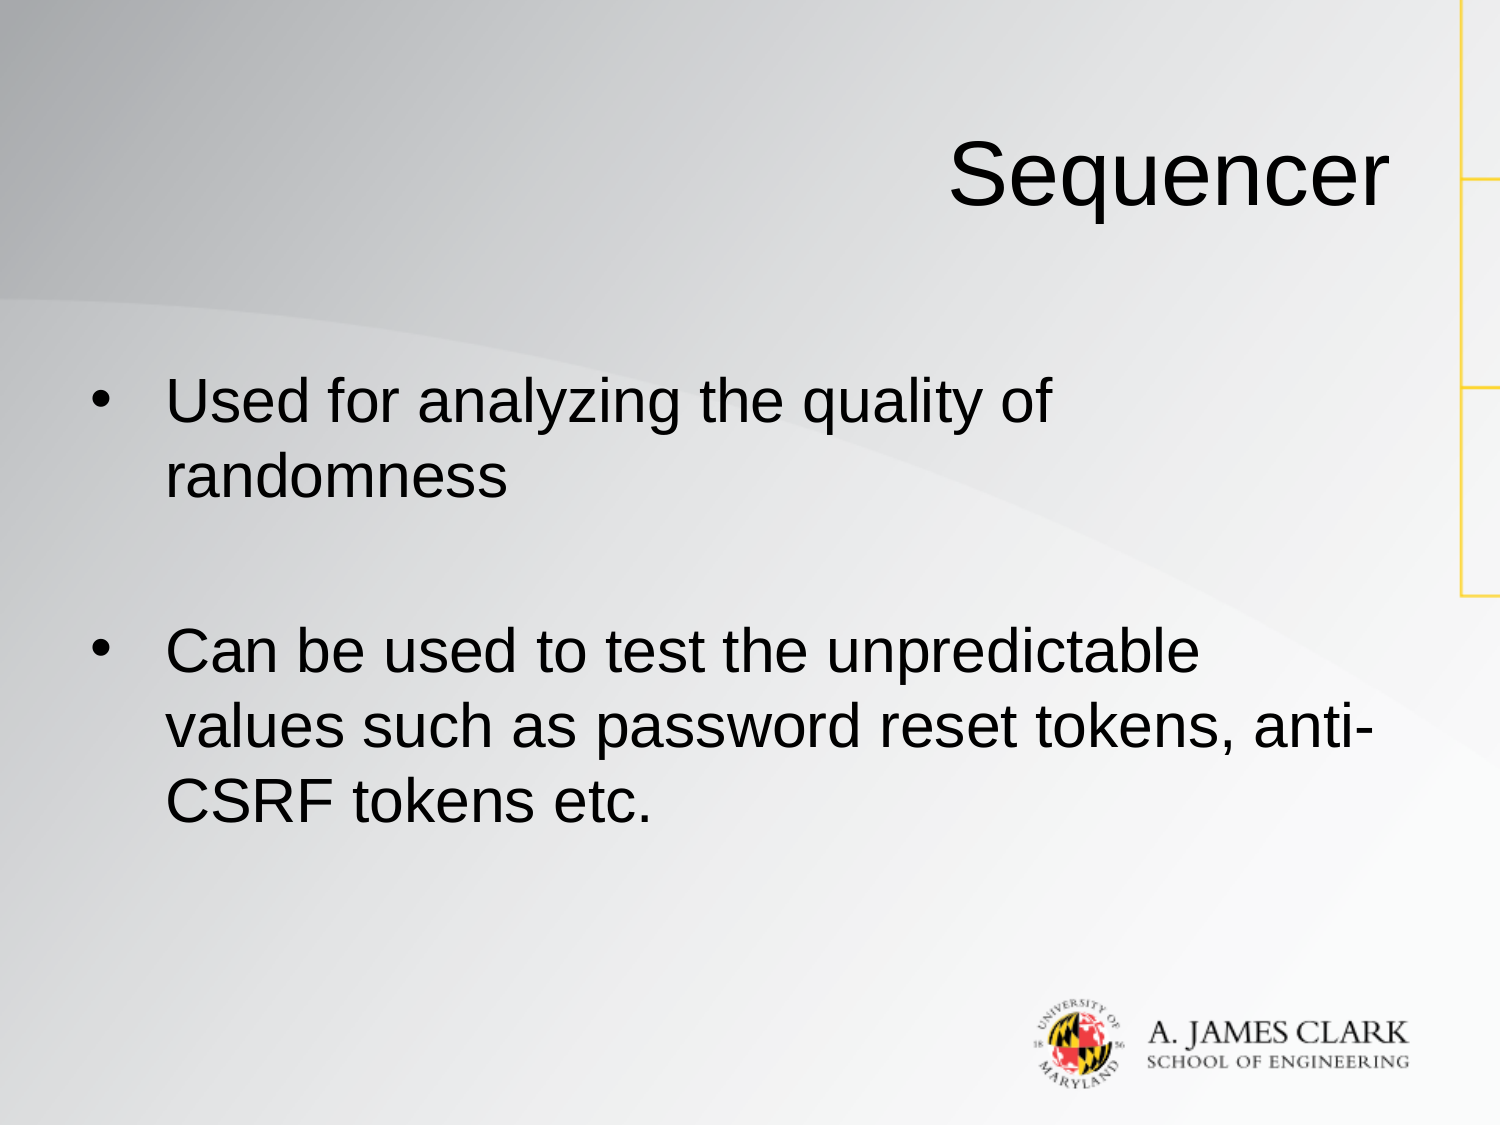

# Sequencer
Used for analyzing the quality of randomness

Can be used to test the unpredictable values such as password reset tokens, anti-CSRF tokens etc.